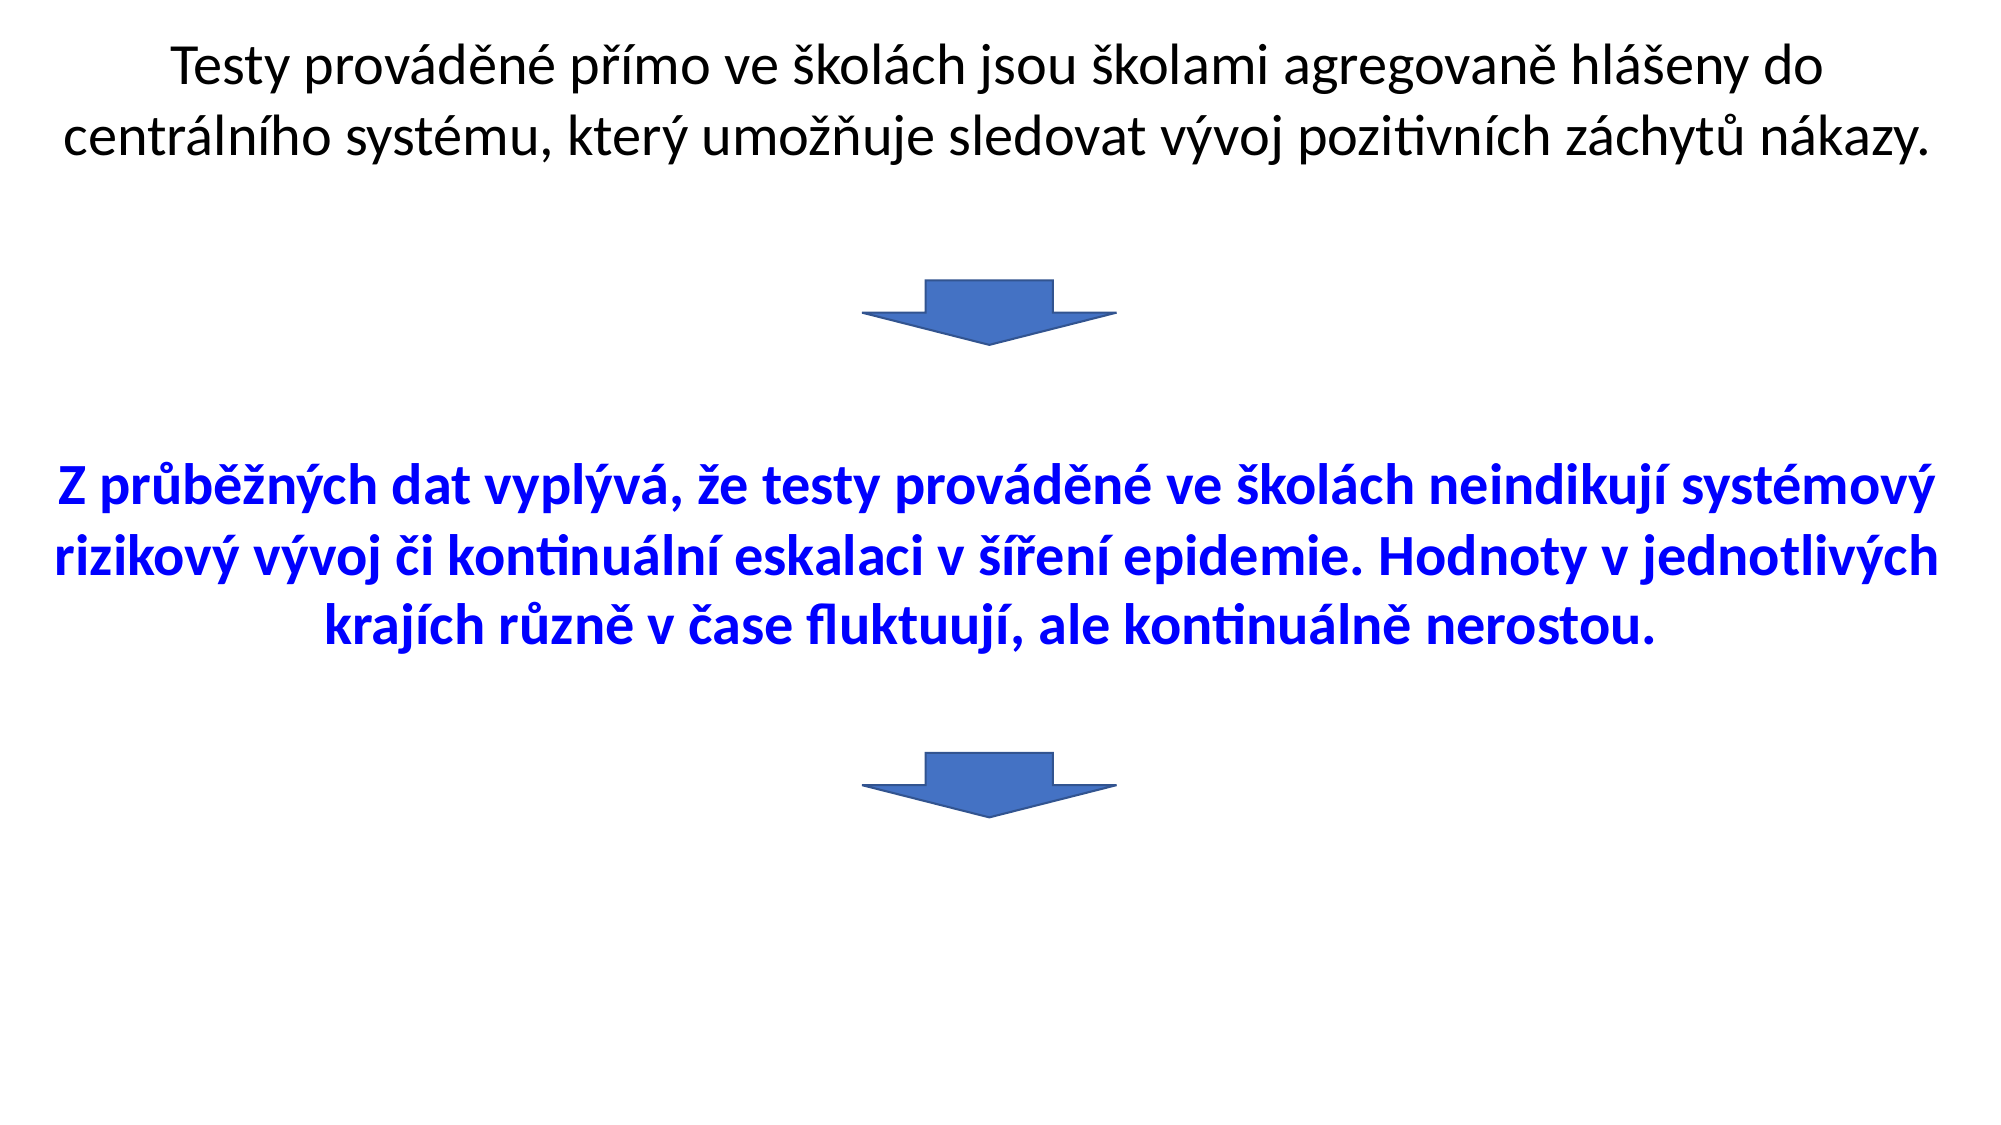

Testy prováděné přímo ve školách jsou školami agregovaně hlášeny do centrálního systému, který umožňuje sledovat vývoj pozitivních záchytů nákazy.

Z průběžných dat vyplývá, že testy prováděné ve školách neindikují systémový rizikový vývoj či kontinuální eskalaci v šíření epidemie. Hodnoty v jednotlivých krajích různě v čase fluktuují, ale kontinuálně nerostou.